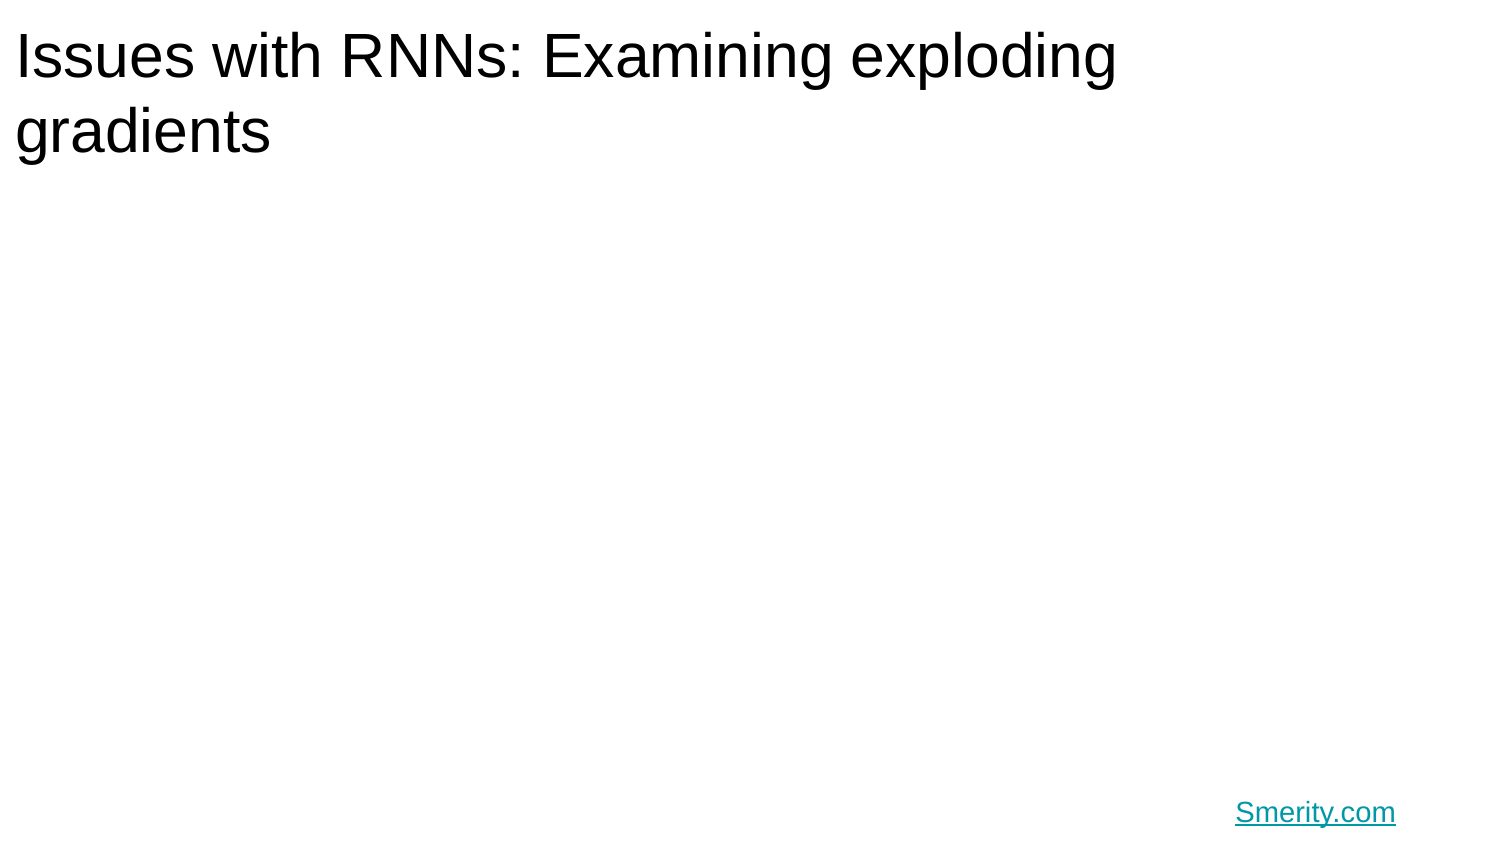

# Issues with RNNs: Examining exploding gradients
Smerity.com